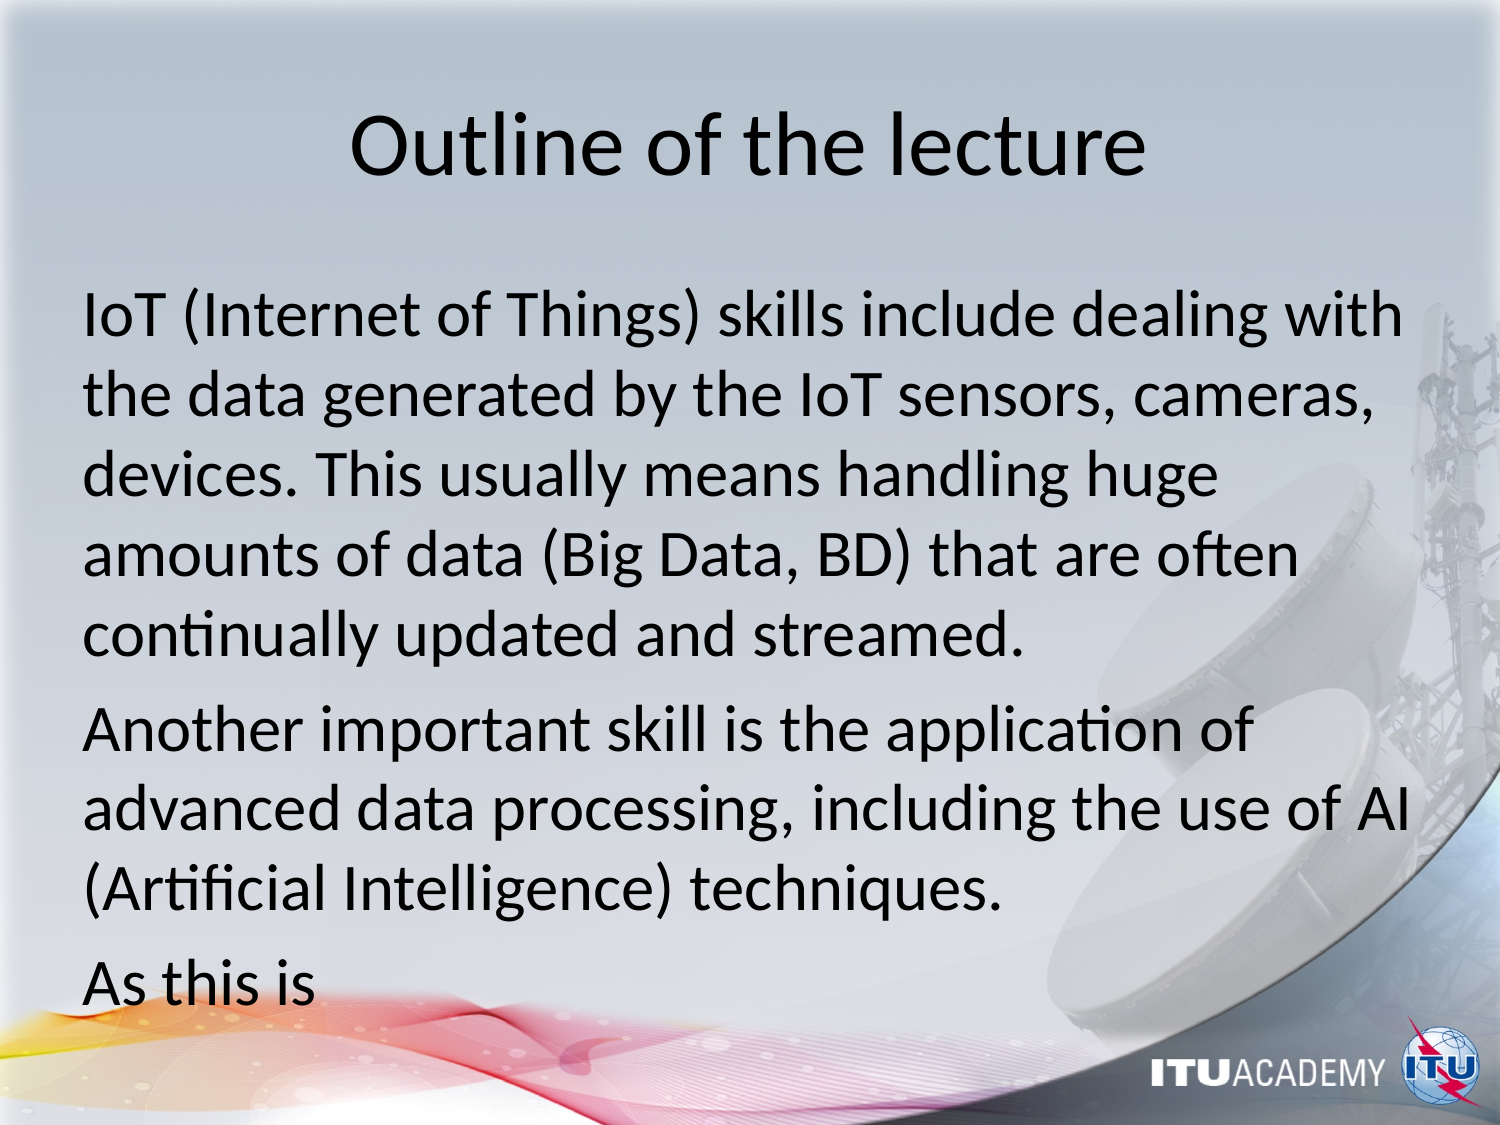

# Outline of the lecture
IoT (Internet of Things) skills include dealing with the data generated by the IoT sensors, cameras, devices. This usually means handling huge amounts of data (Big Data, BD) that are often continually updated and streamed.
Another important skill is the application of advanced data processing, including the use of AI (Artificial Intelligence) techniques.
As this is